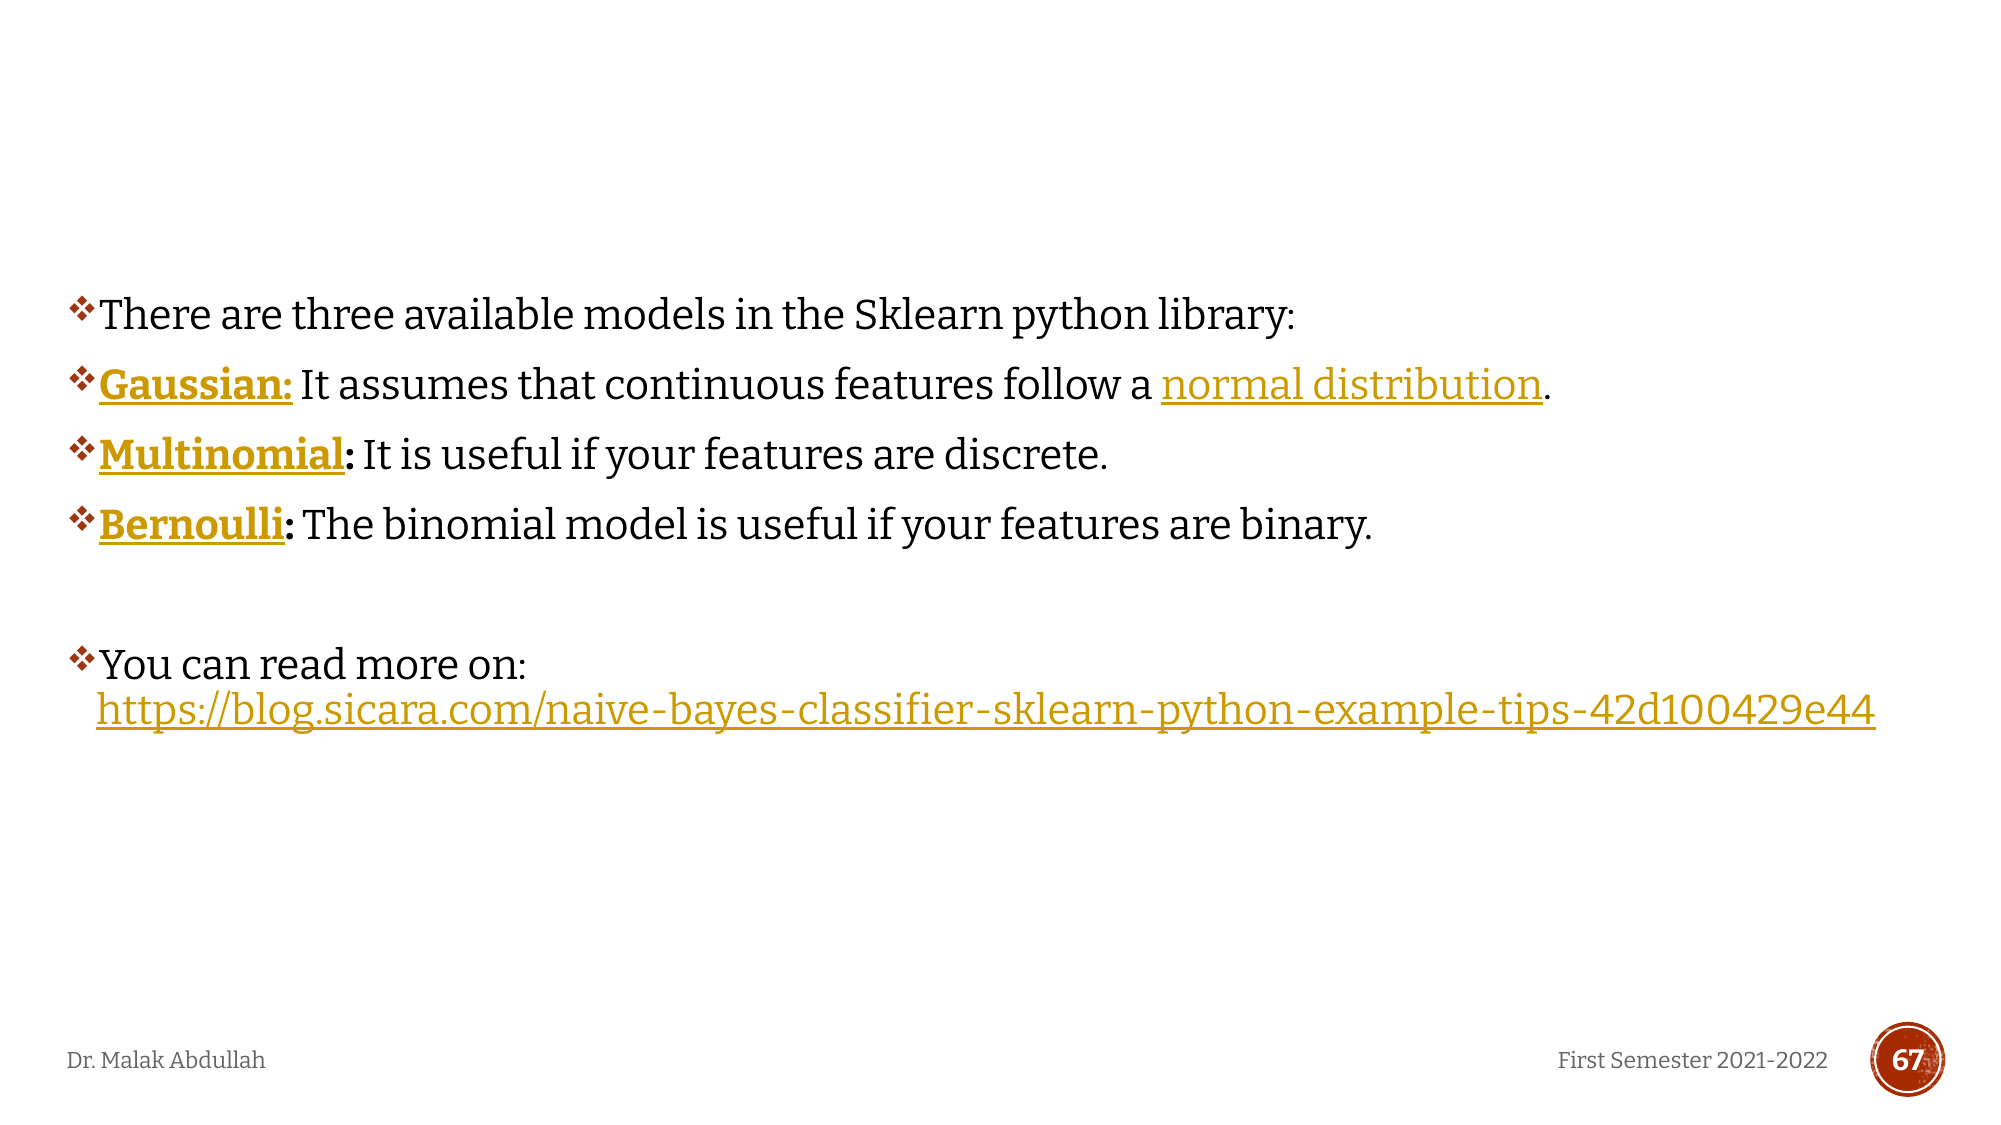

#
There are three available models in the Sklearn python library:
Gaussian: It assumes that continuous features follow a normal distribution.
Multinomial: It is useful if your features are discrete.
Bernoulli: The binomial model is useful if your features are binary.

You can read more on: https://blog.sicara.com/naive-bayes-classifier-sklearn-python-example-tips-42d100429e44

Dr. Malak Abdullah
First Semester 2021-2022
67